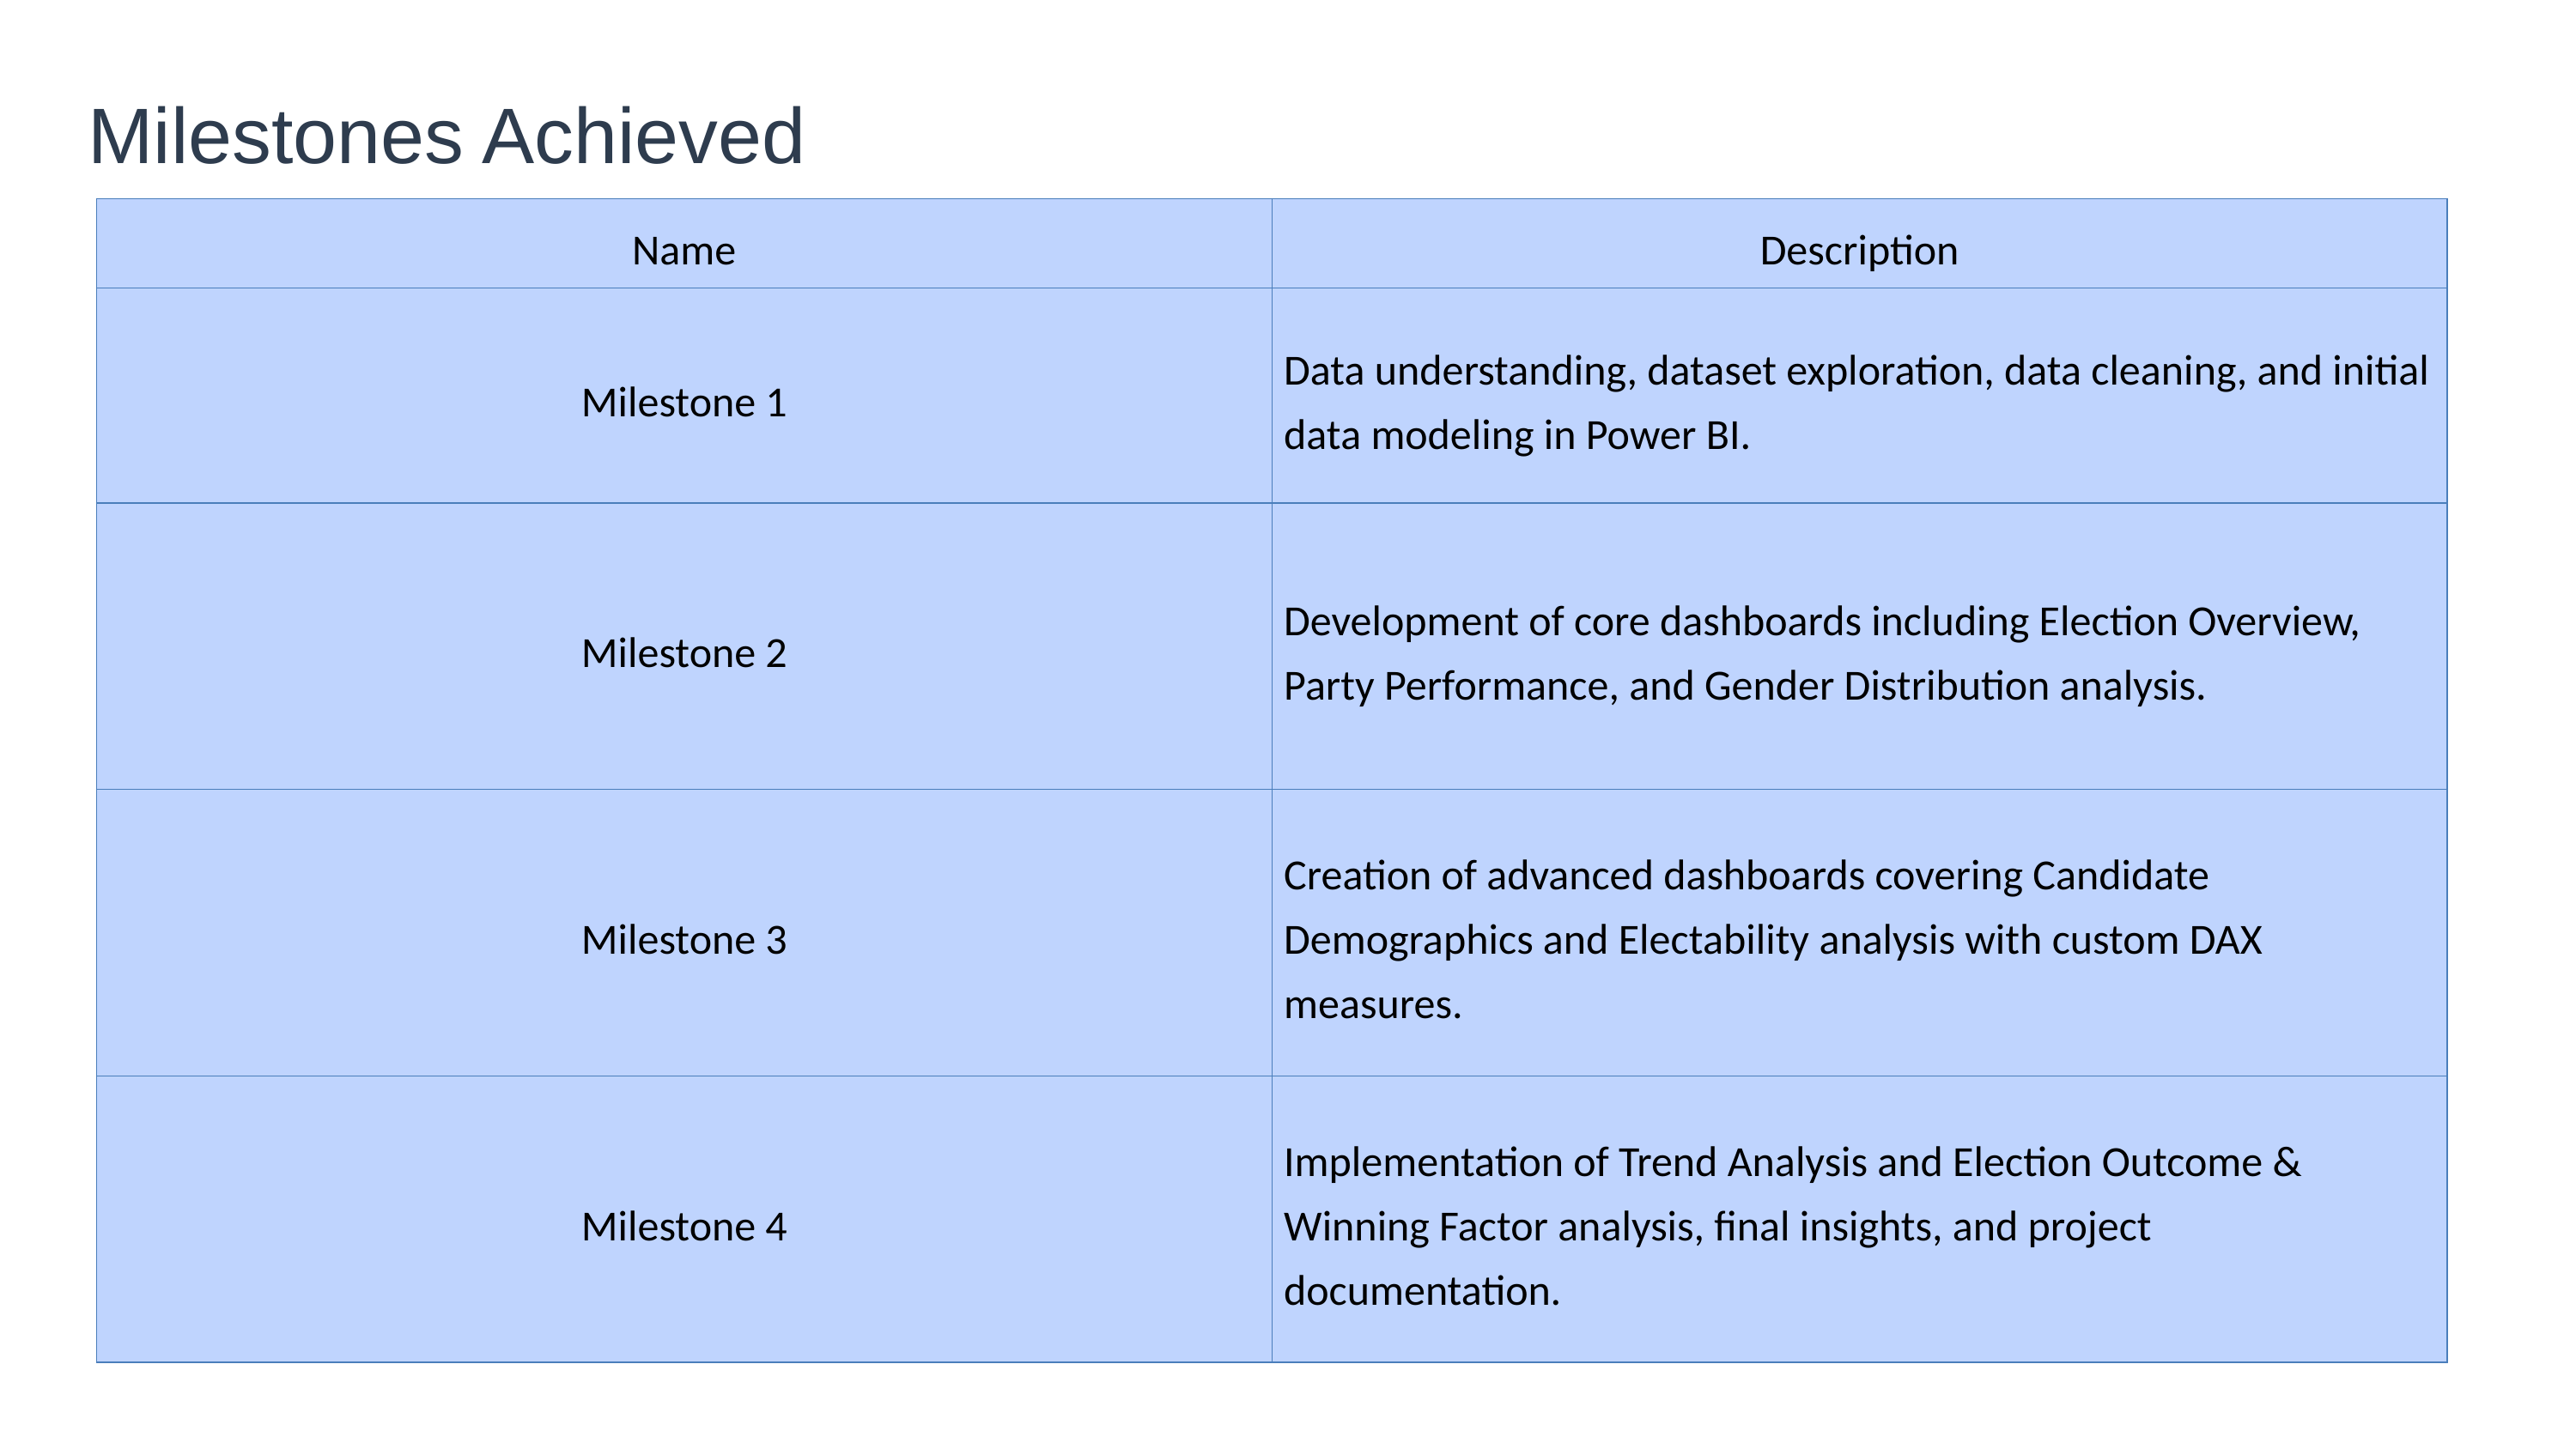

Milestones Achieved
| Name | Description |
| --- | --- |
| Milestone 1 | Data understanding, dataset exploration, data cleaning, and initial data modeling in Power BI. |
| Milestone 2 | Development of core dashboards including Election Overview, Party Performance, and Gender Distribution analysis. |
| Milestone 3 | Creation of advanced dashboards covering Candidate Demographics and Electability analysis with custom DAX measures. |
| Milestone 4 | Implementation of Trend Analysis and Election Outcome & Winning Factor analysis, final insights, and project documentation. |